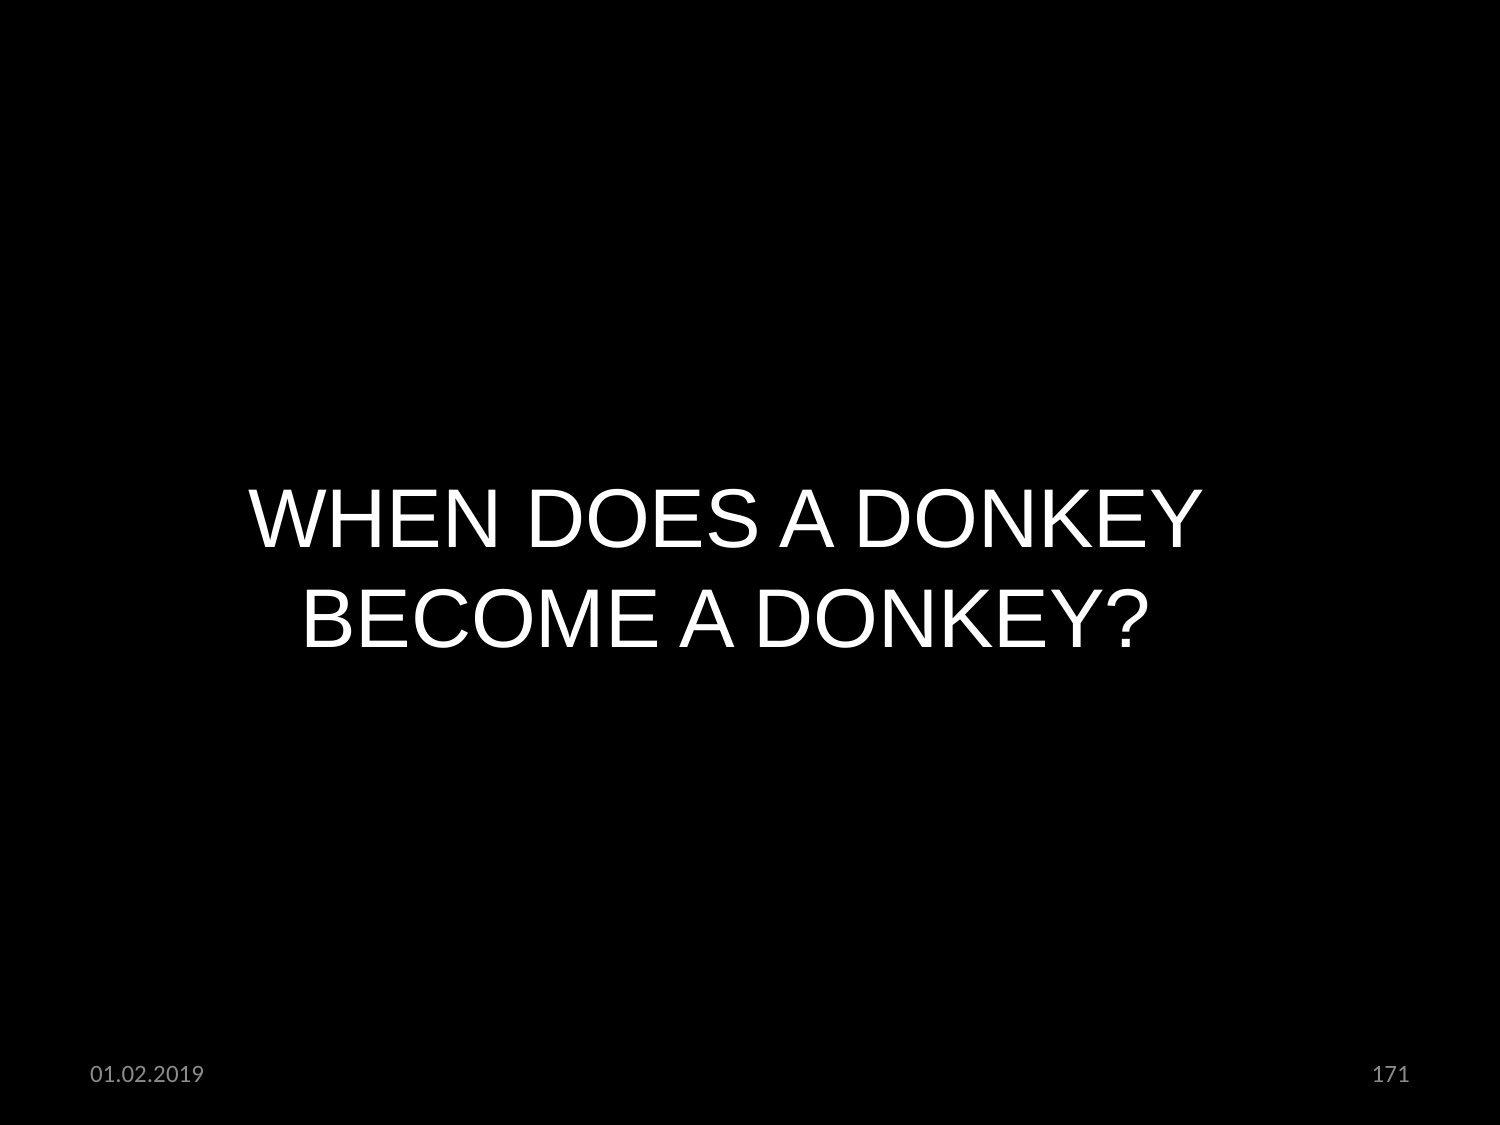

WHEN DOES A DONKEY BECOME A DONKEY?
01.02.2019
171